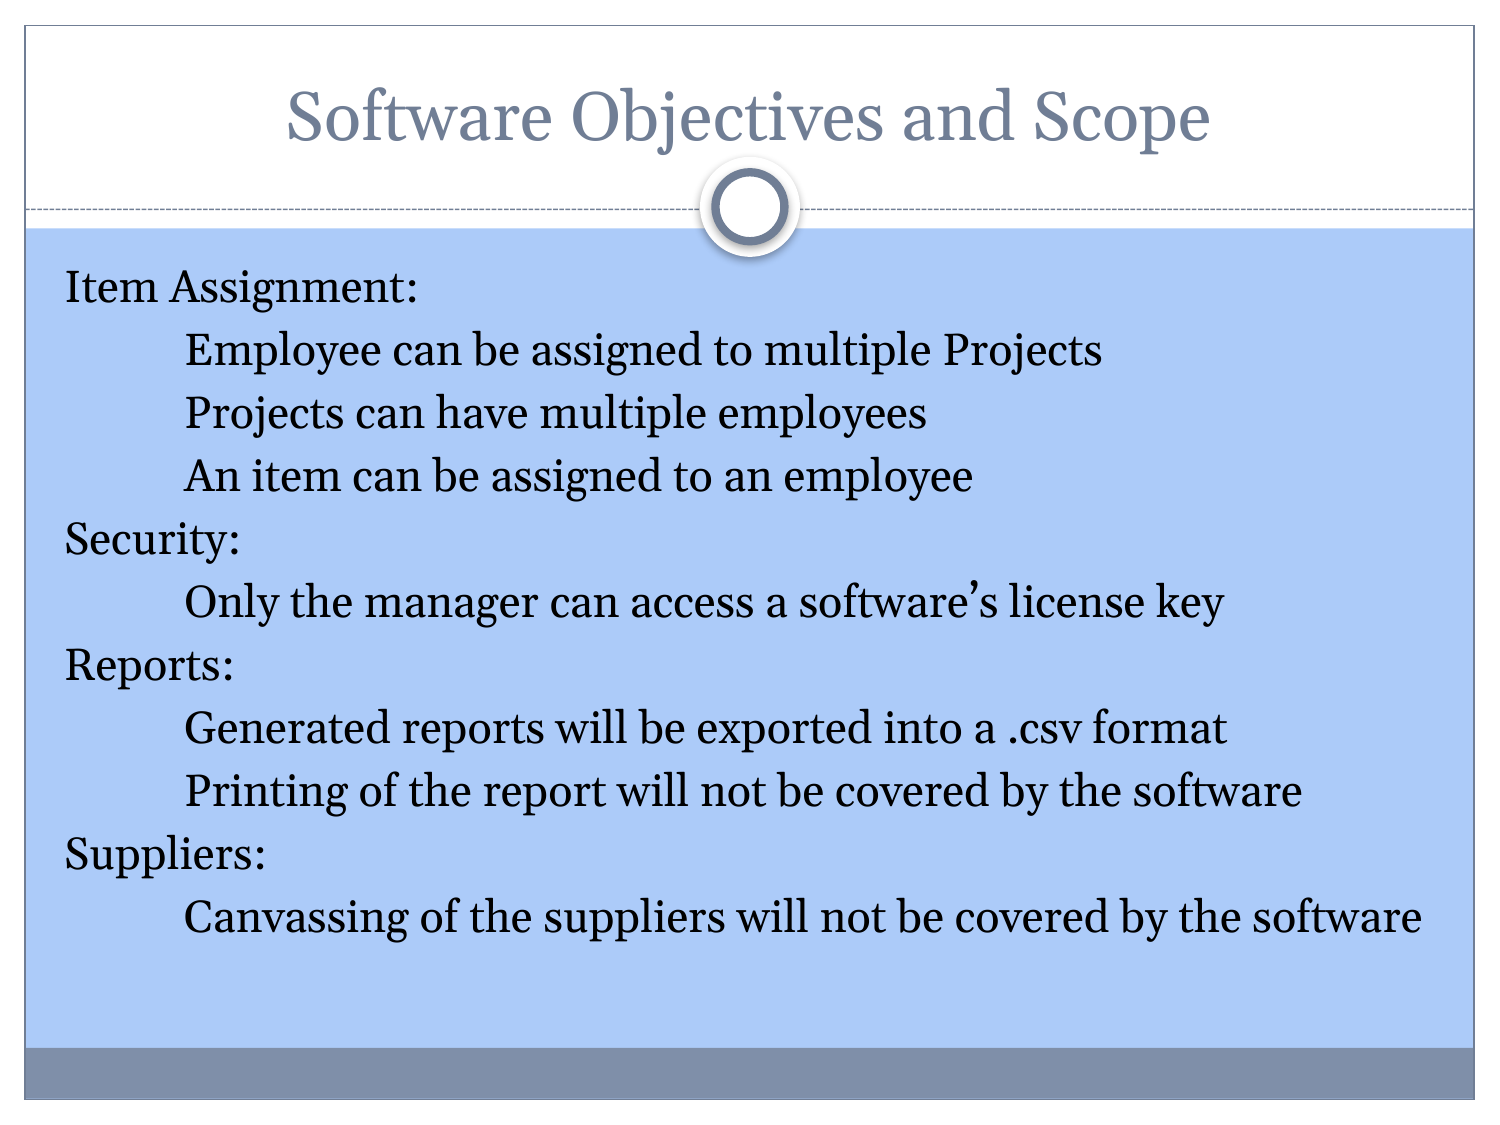

# Software Objectives and Scope
Item Assignment:
	Employee can be assigned to multiple Projects
	Projects can have multiple employees
	An item can be assigned to an employee
Security:
	Only the manager can access a software’s license key
Reports:
	Generated reports will be exported into a .csv format
	Printing of the report will not be covered by the software
Suppliers:
	Canvassing of the suppliers will not be covered by the software